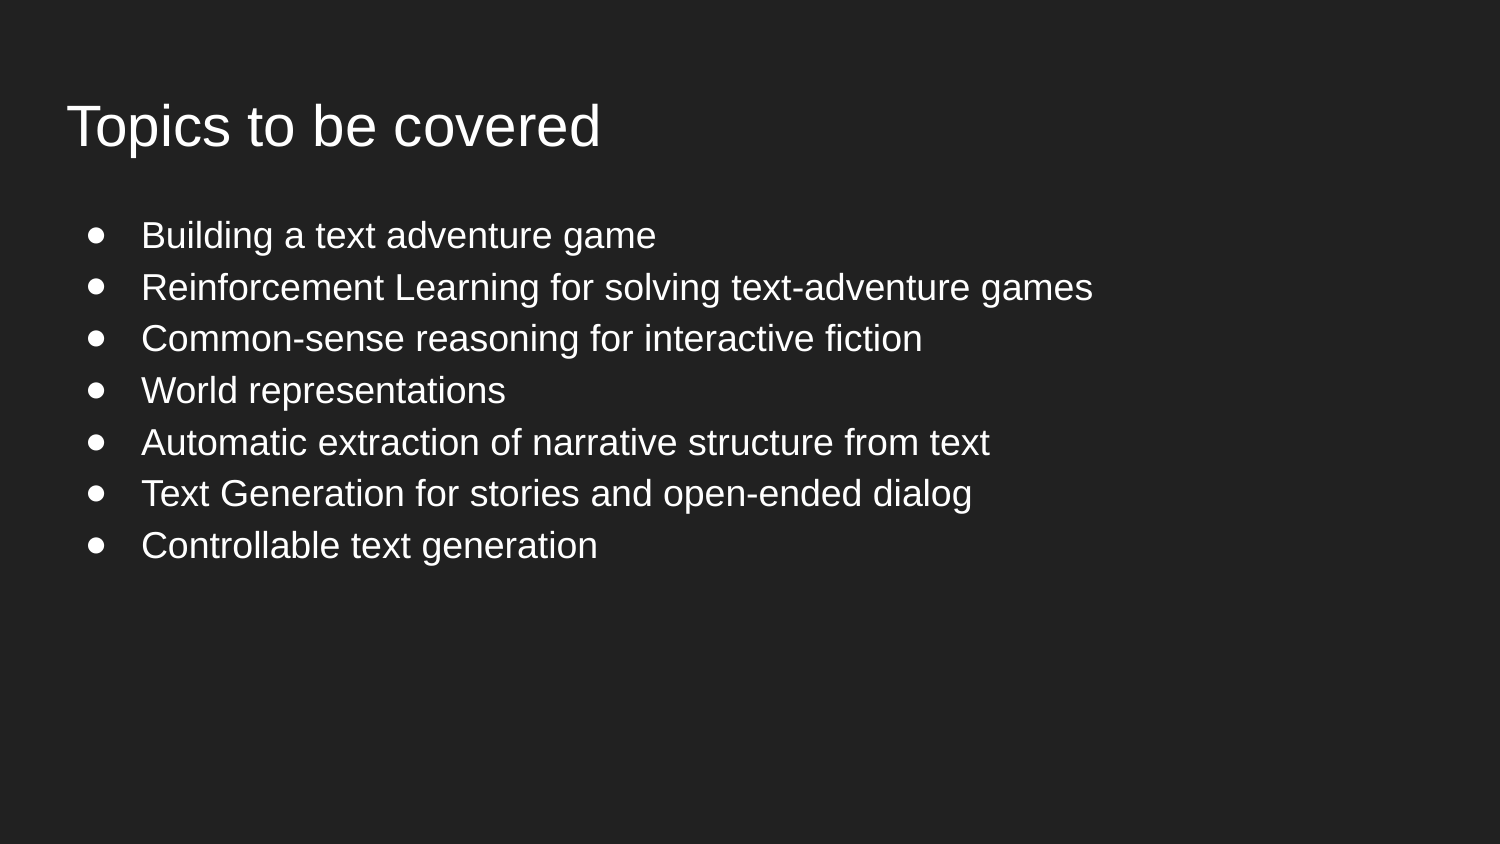

# Topics to be covered
Building a text adventure game
Reinforcement Learning for solving text-adventure games
Common-sense reasoning for interactive fiction
World representations
Automatic extraction of narrative structure from text
Text Generation for stories and open-ended dialog
Controllable text generation